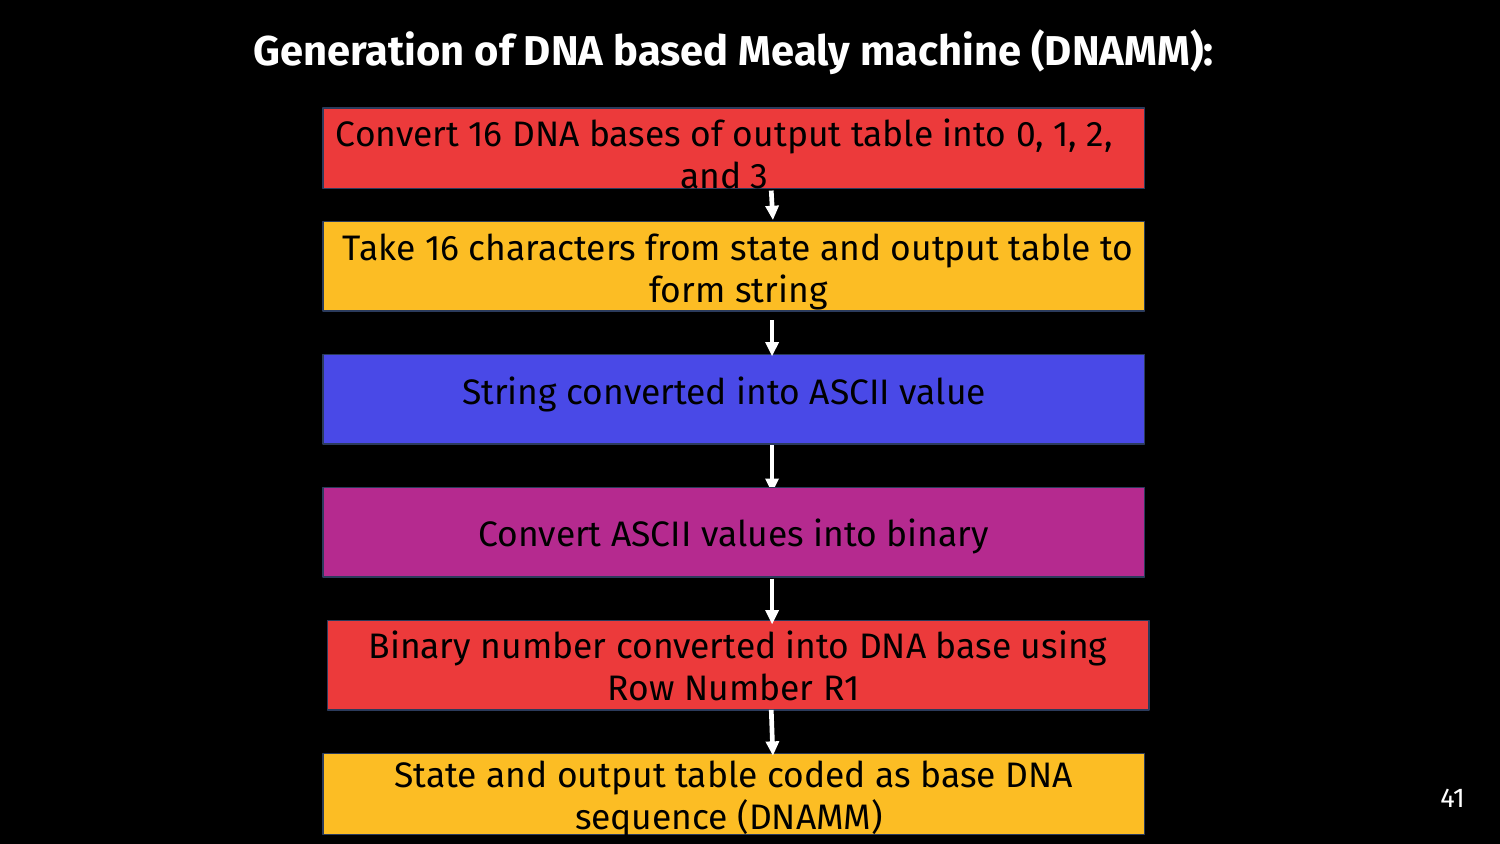

Generation of DNA based Mealy machine (DNAMM):
Convert 16 DNA bases of output table into 0, 1, 2, and 3

Take 16 characters from state and output table to form string

String converted into ASCII value

Convert ASCII values into binary
Binary number converted into DNA base using Row Number R1
State and output table coded as base DNA sequence (DNAMM)
41